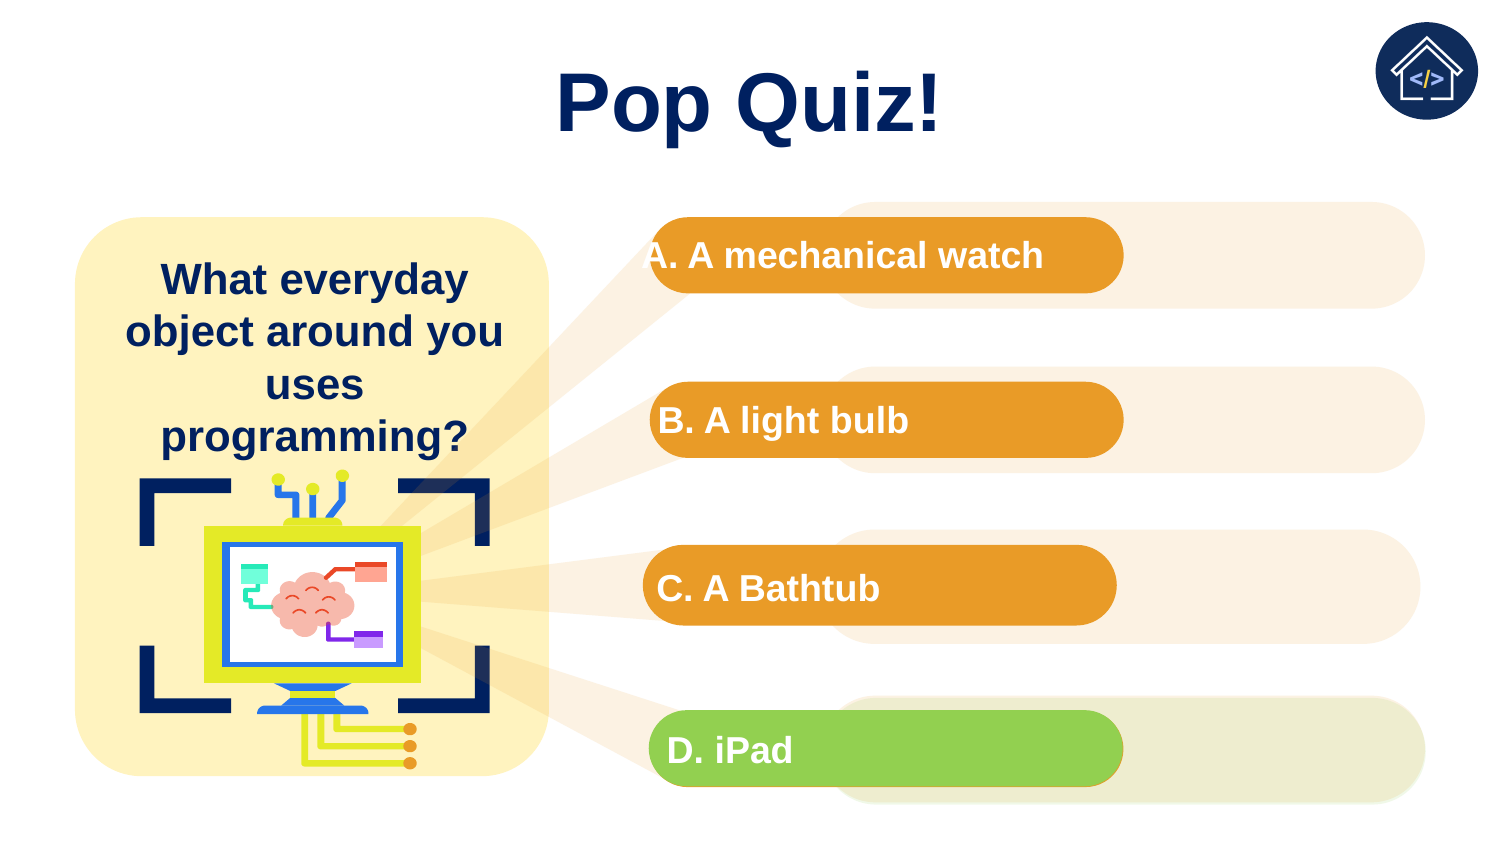

# Pop Quiz!

A. A mechanical watch

What everyday object around you uses programming?

B. A light bulb

C. A Bathtub

D. iPad